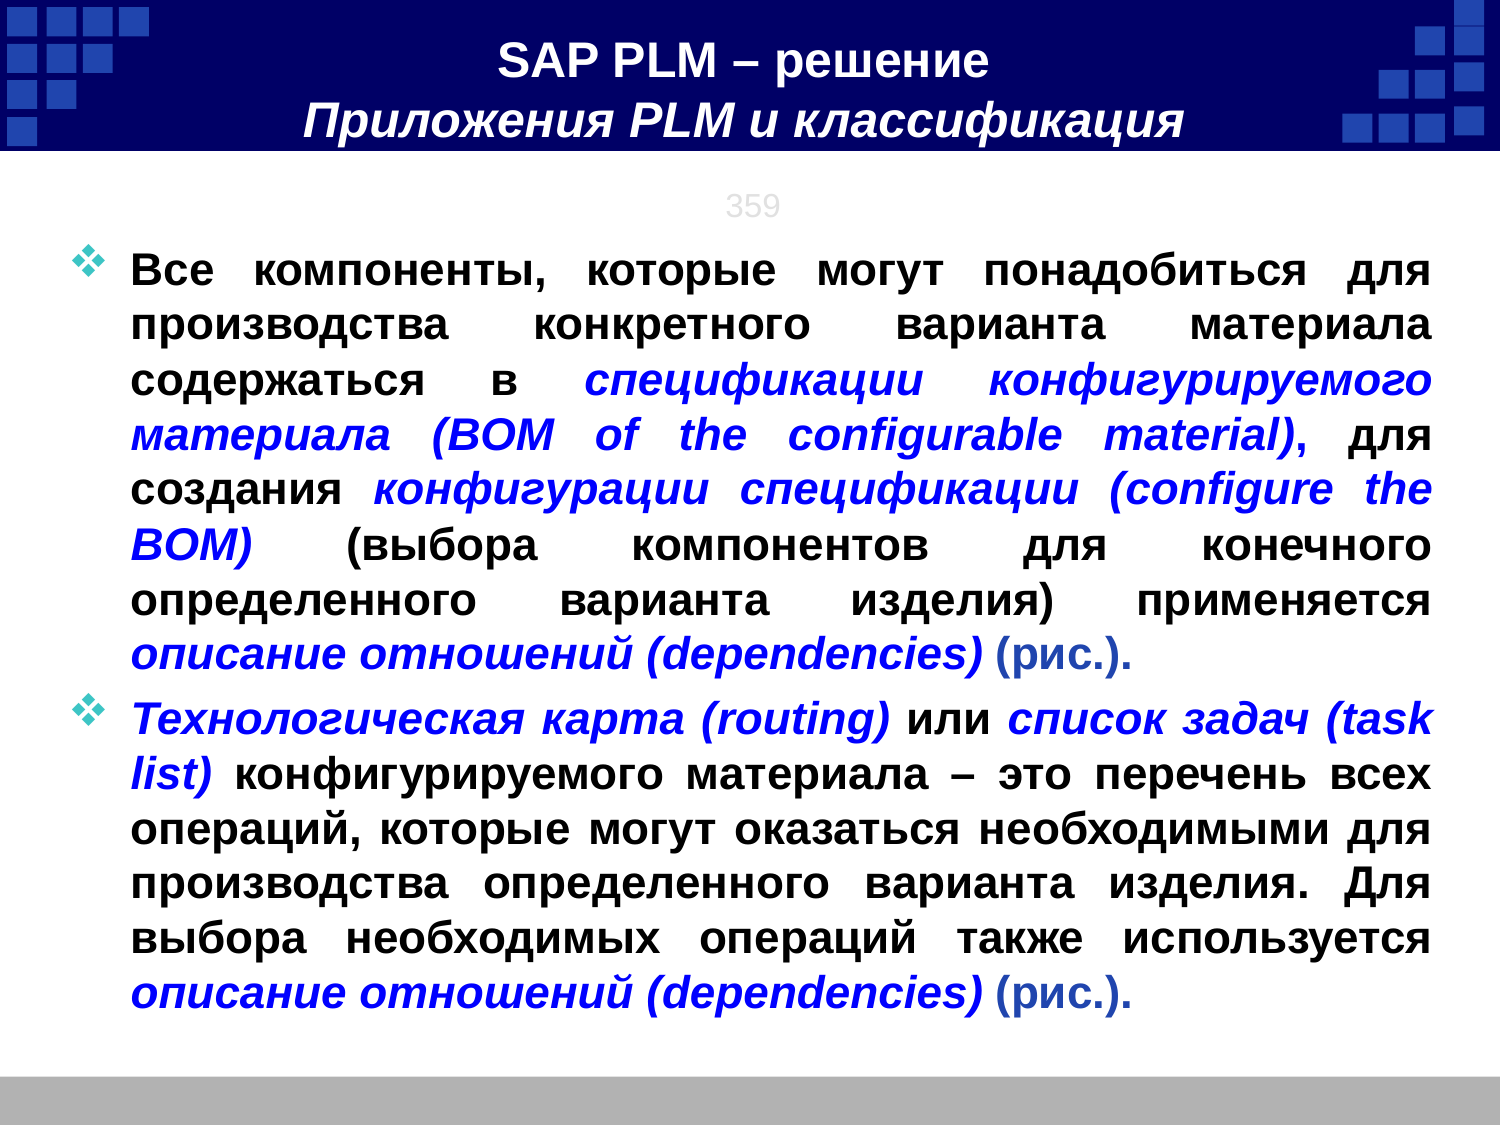

SAP PLM – решение
Приложения PLM и классификация
359
Все компоненты, которые могут понадобиться для производства конкретного варианта материала содержаться в спецификации конфигурируемого материала (BOM of the configurable material), для создания конфигурации спецификации (configure the BOM) (выбора компонентов для конечного определенного варианта изделия) применяется описание отношений (dependencies) (рис.).
Технологическая карта (routing) или список задач (task list) конфигурируемого материала – это перечень всех операций, которые могут оказаться необходимыми для производства определенного варианта изделия. Для выбора необходимых операций также используется описание отношений (dependencies) (рис.).